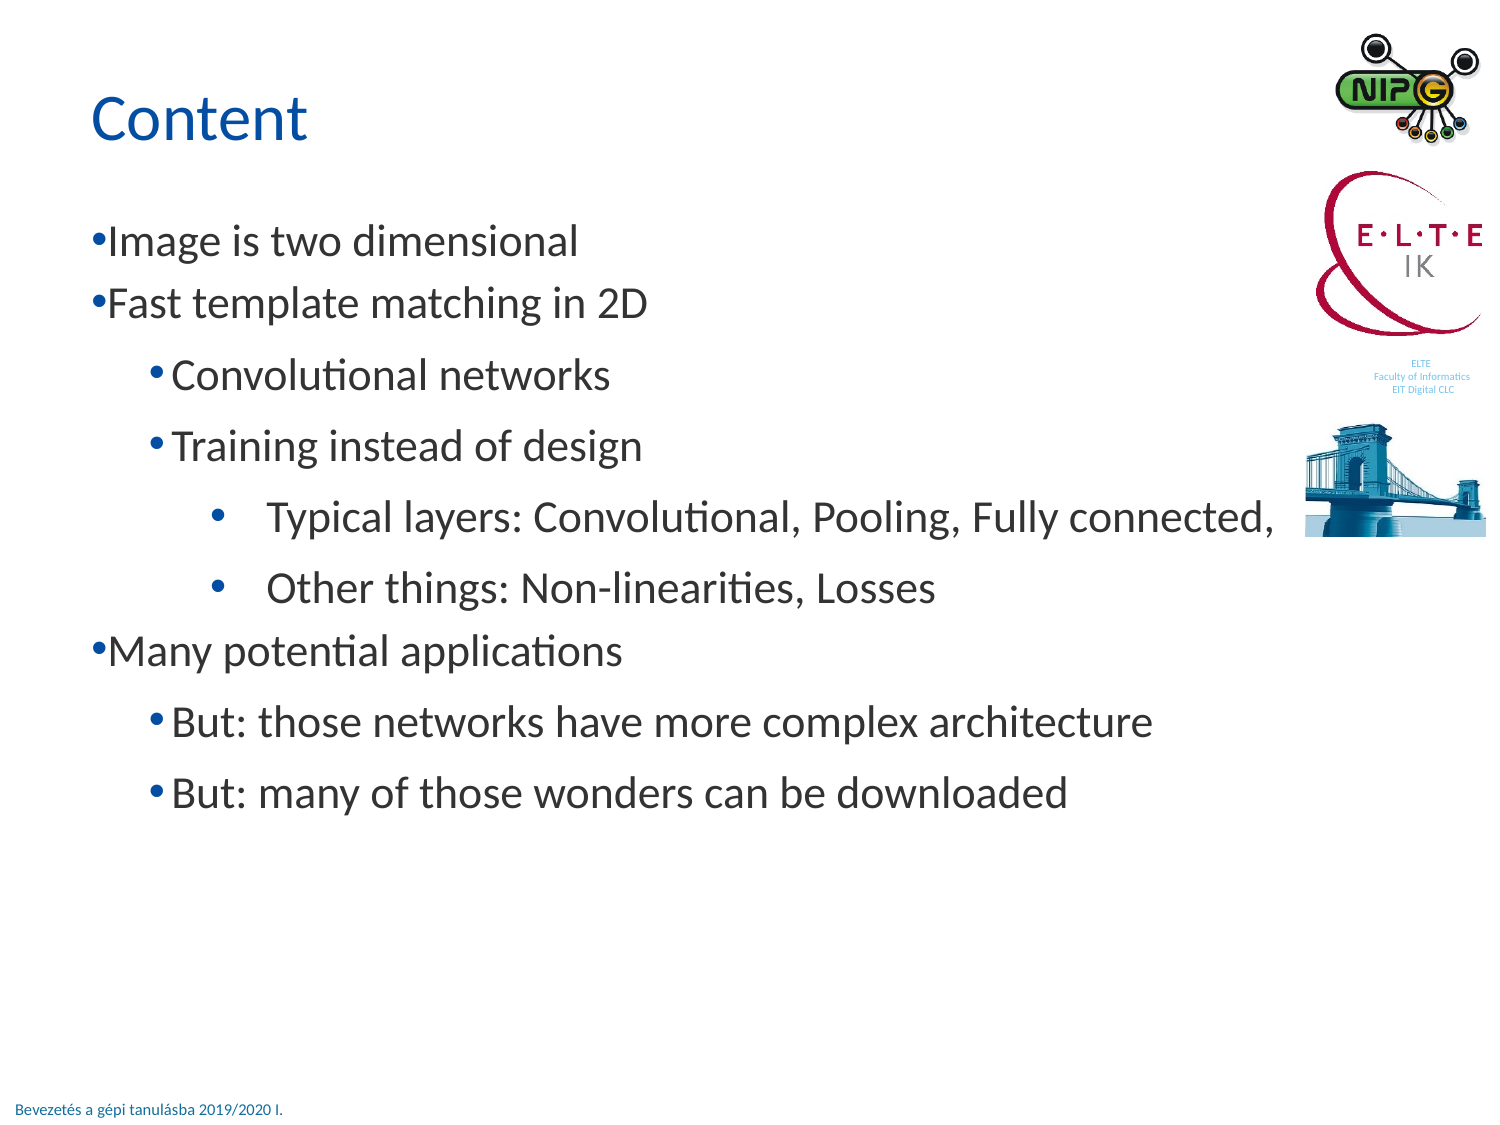

Content
Image is two dimensional
Fast template matching in 2D
Convolutional networks
Training instead of design
Typical layers: Convolutional, Pooling, Fully connected,
Other things: Non-linearities, Losses
Many potential applications
But: those networks have more complex architecture
But: many of those wonders can be downloaded